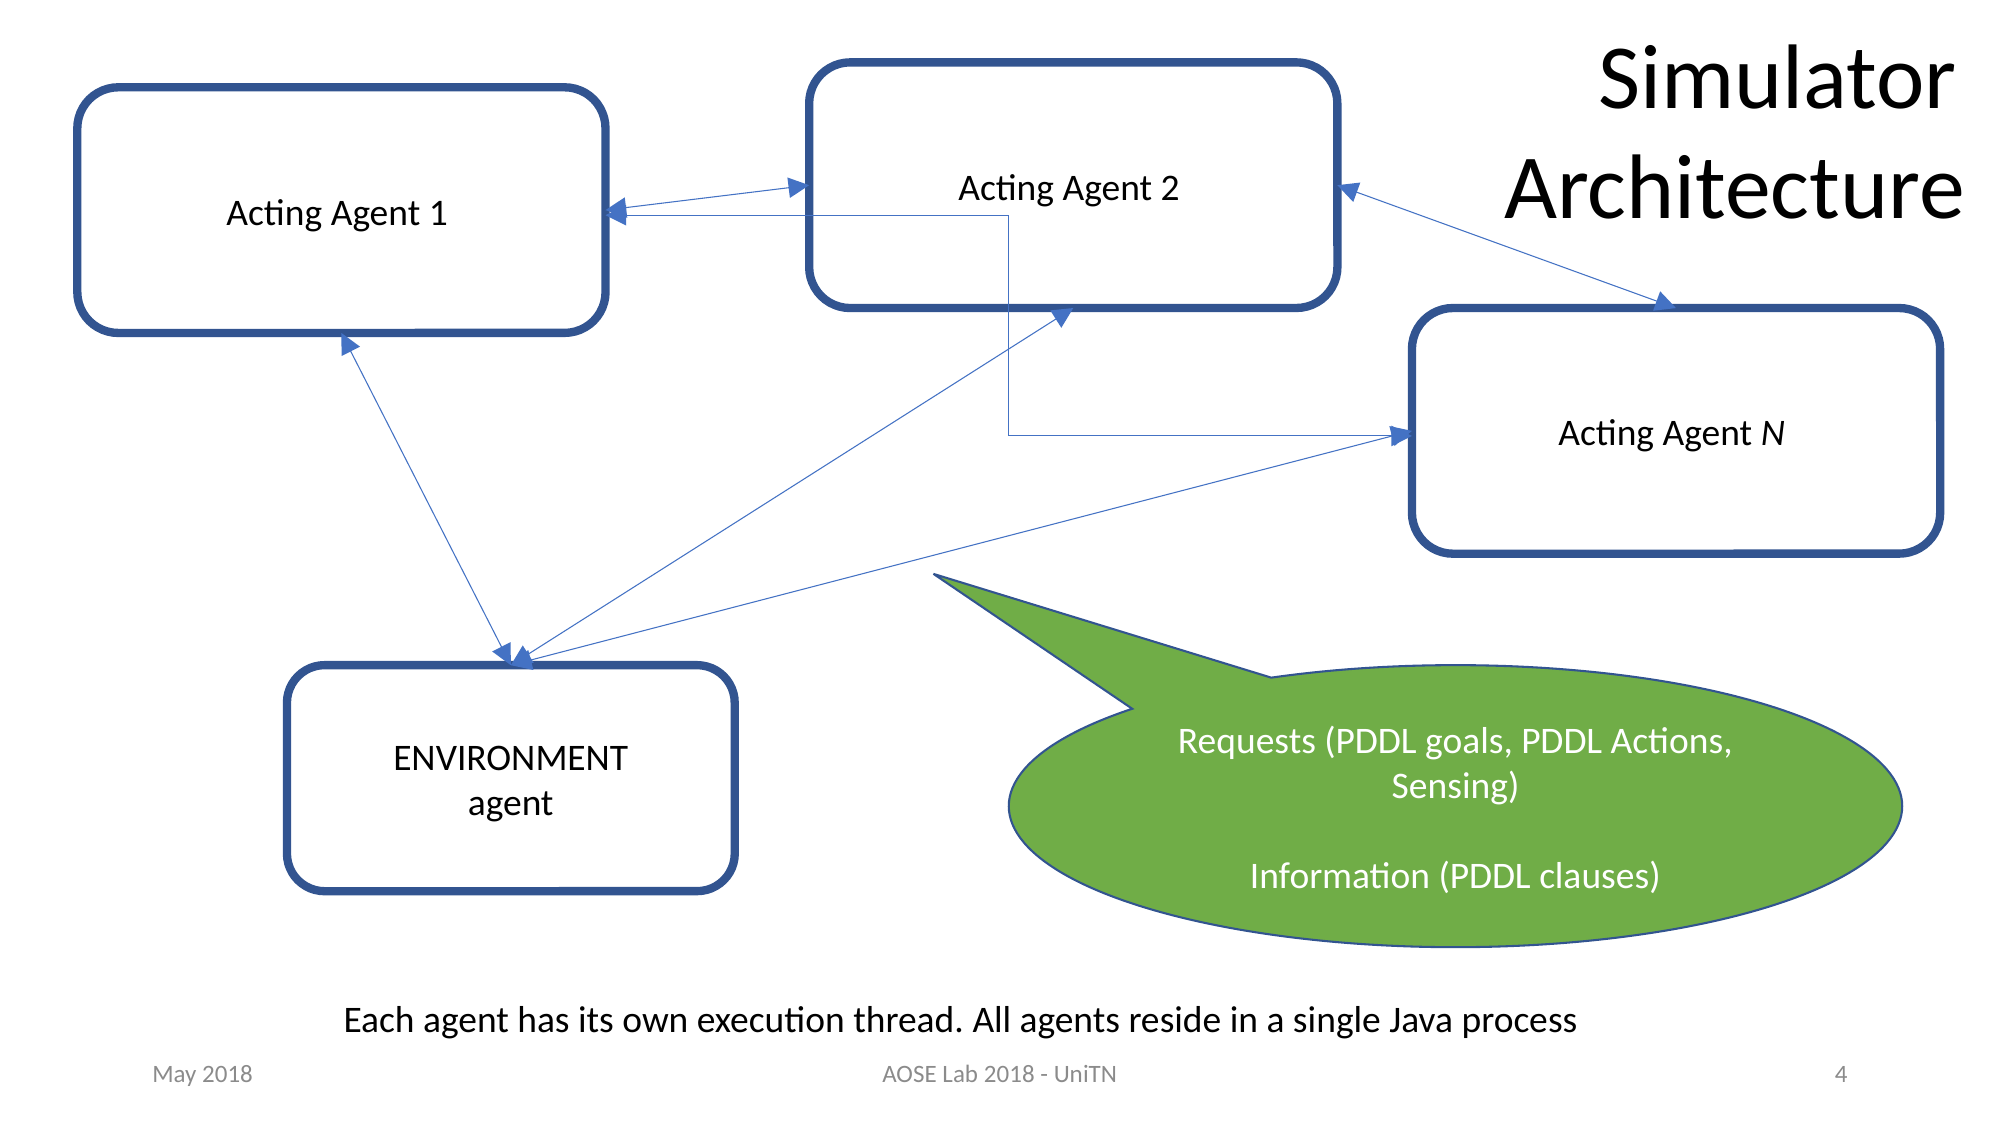

Simulator
Architecture
Acting Agent 2
Acting Agent 1
Acting Agent N
ENVIRONMENT
agent
Requests (PDDL goals, PDDL Actions,
Sensing)

Information (PDDL clauses)
Each agent has its own execution thread. All agents reside in a single Java process
May 2018
AOSE Lab 2018 - UniTN
4